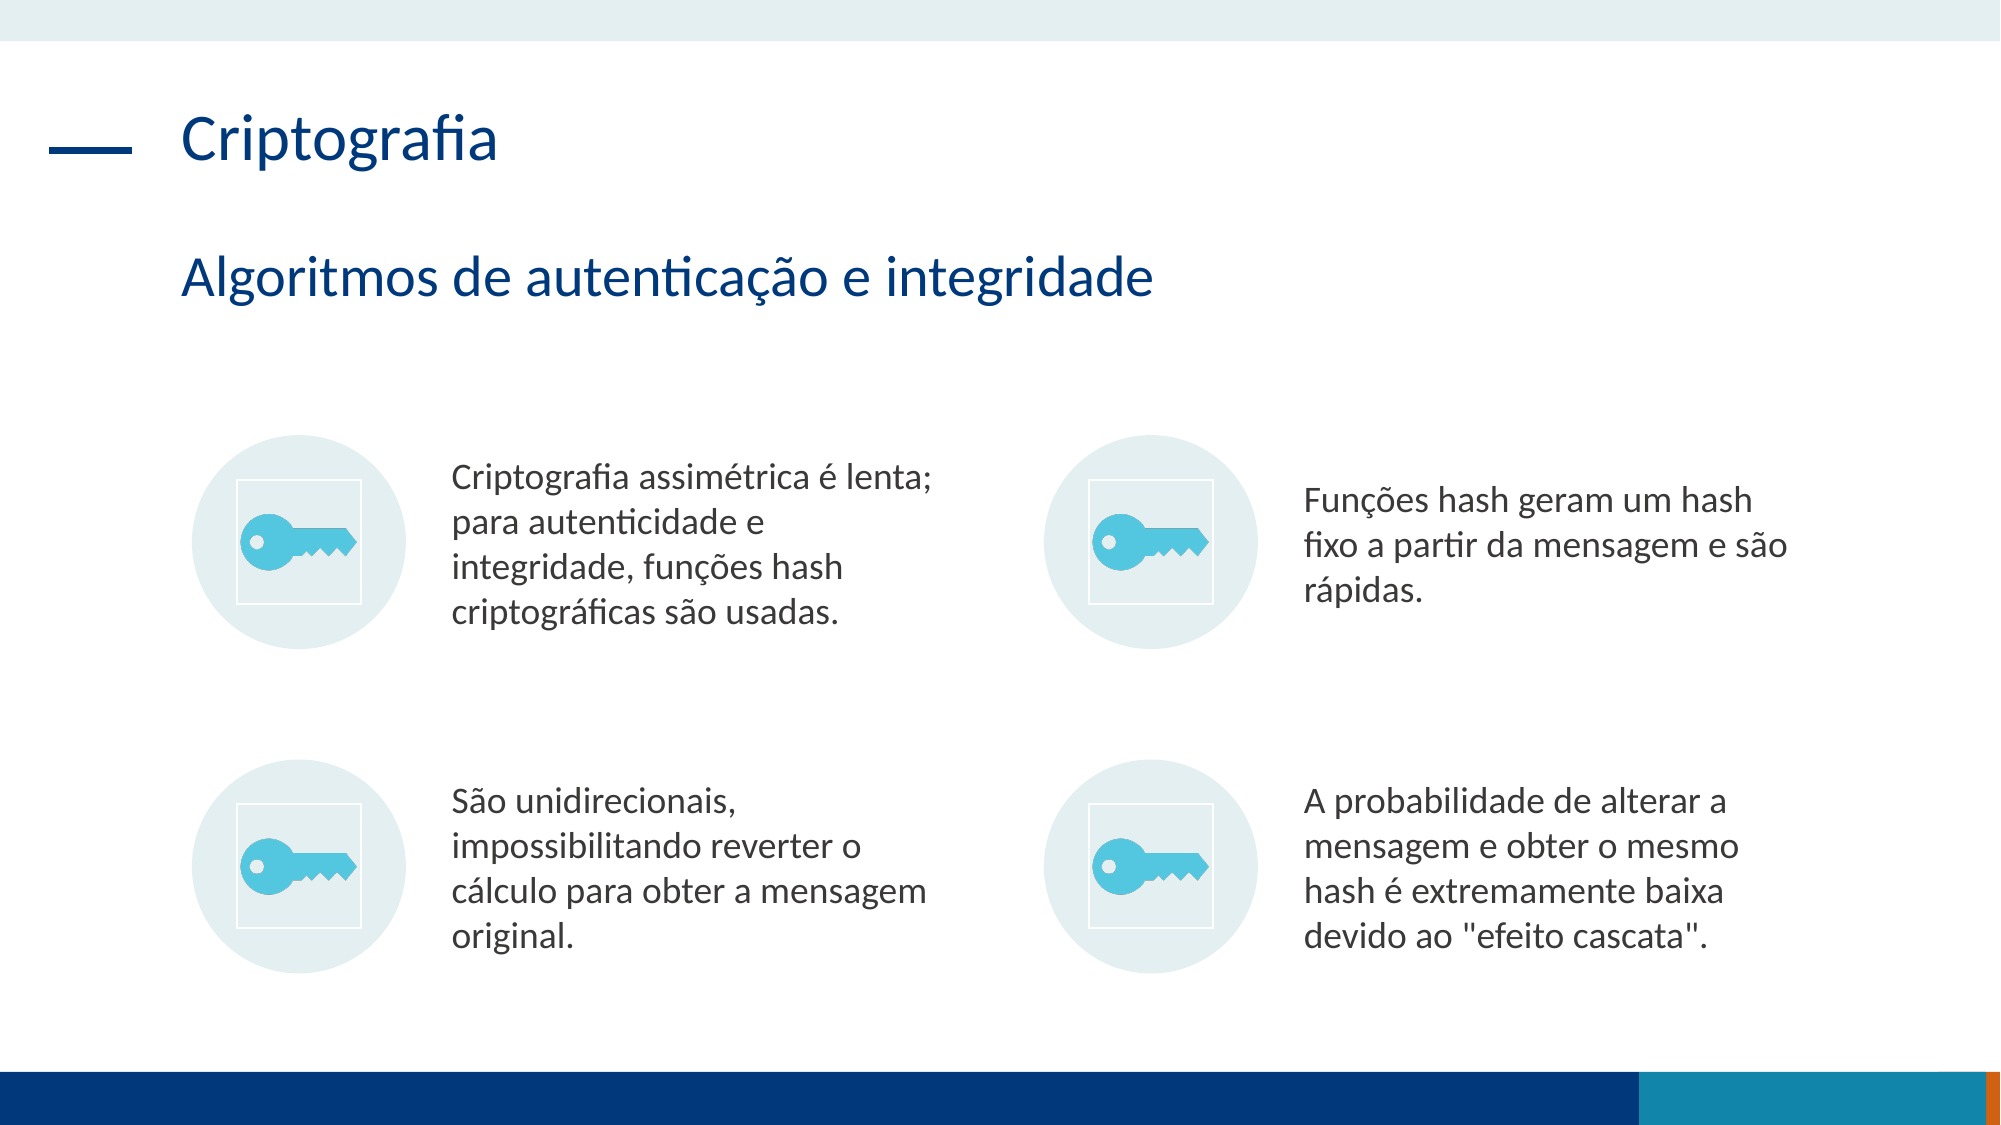

Criptografia
Algoritmos de autenticação e integridade
Criptografia assimétrica é lenta; para autenticidade e integridade, funções hash criptográficas são usadas.
Funções hash geram um hash fixo a partir da mensagem e são rápidas.
São unidirecionais, impossibilitando reverter o cálculo para obter a mensagem original.
A probabilidade de alterar a mensagem e obter o mesmo hash é extremamente baixa devido ao "efeito cascata".